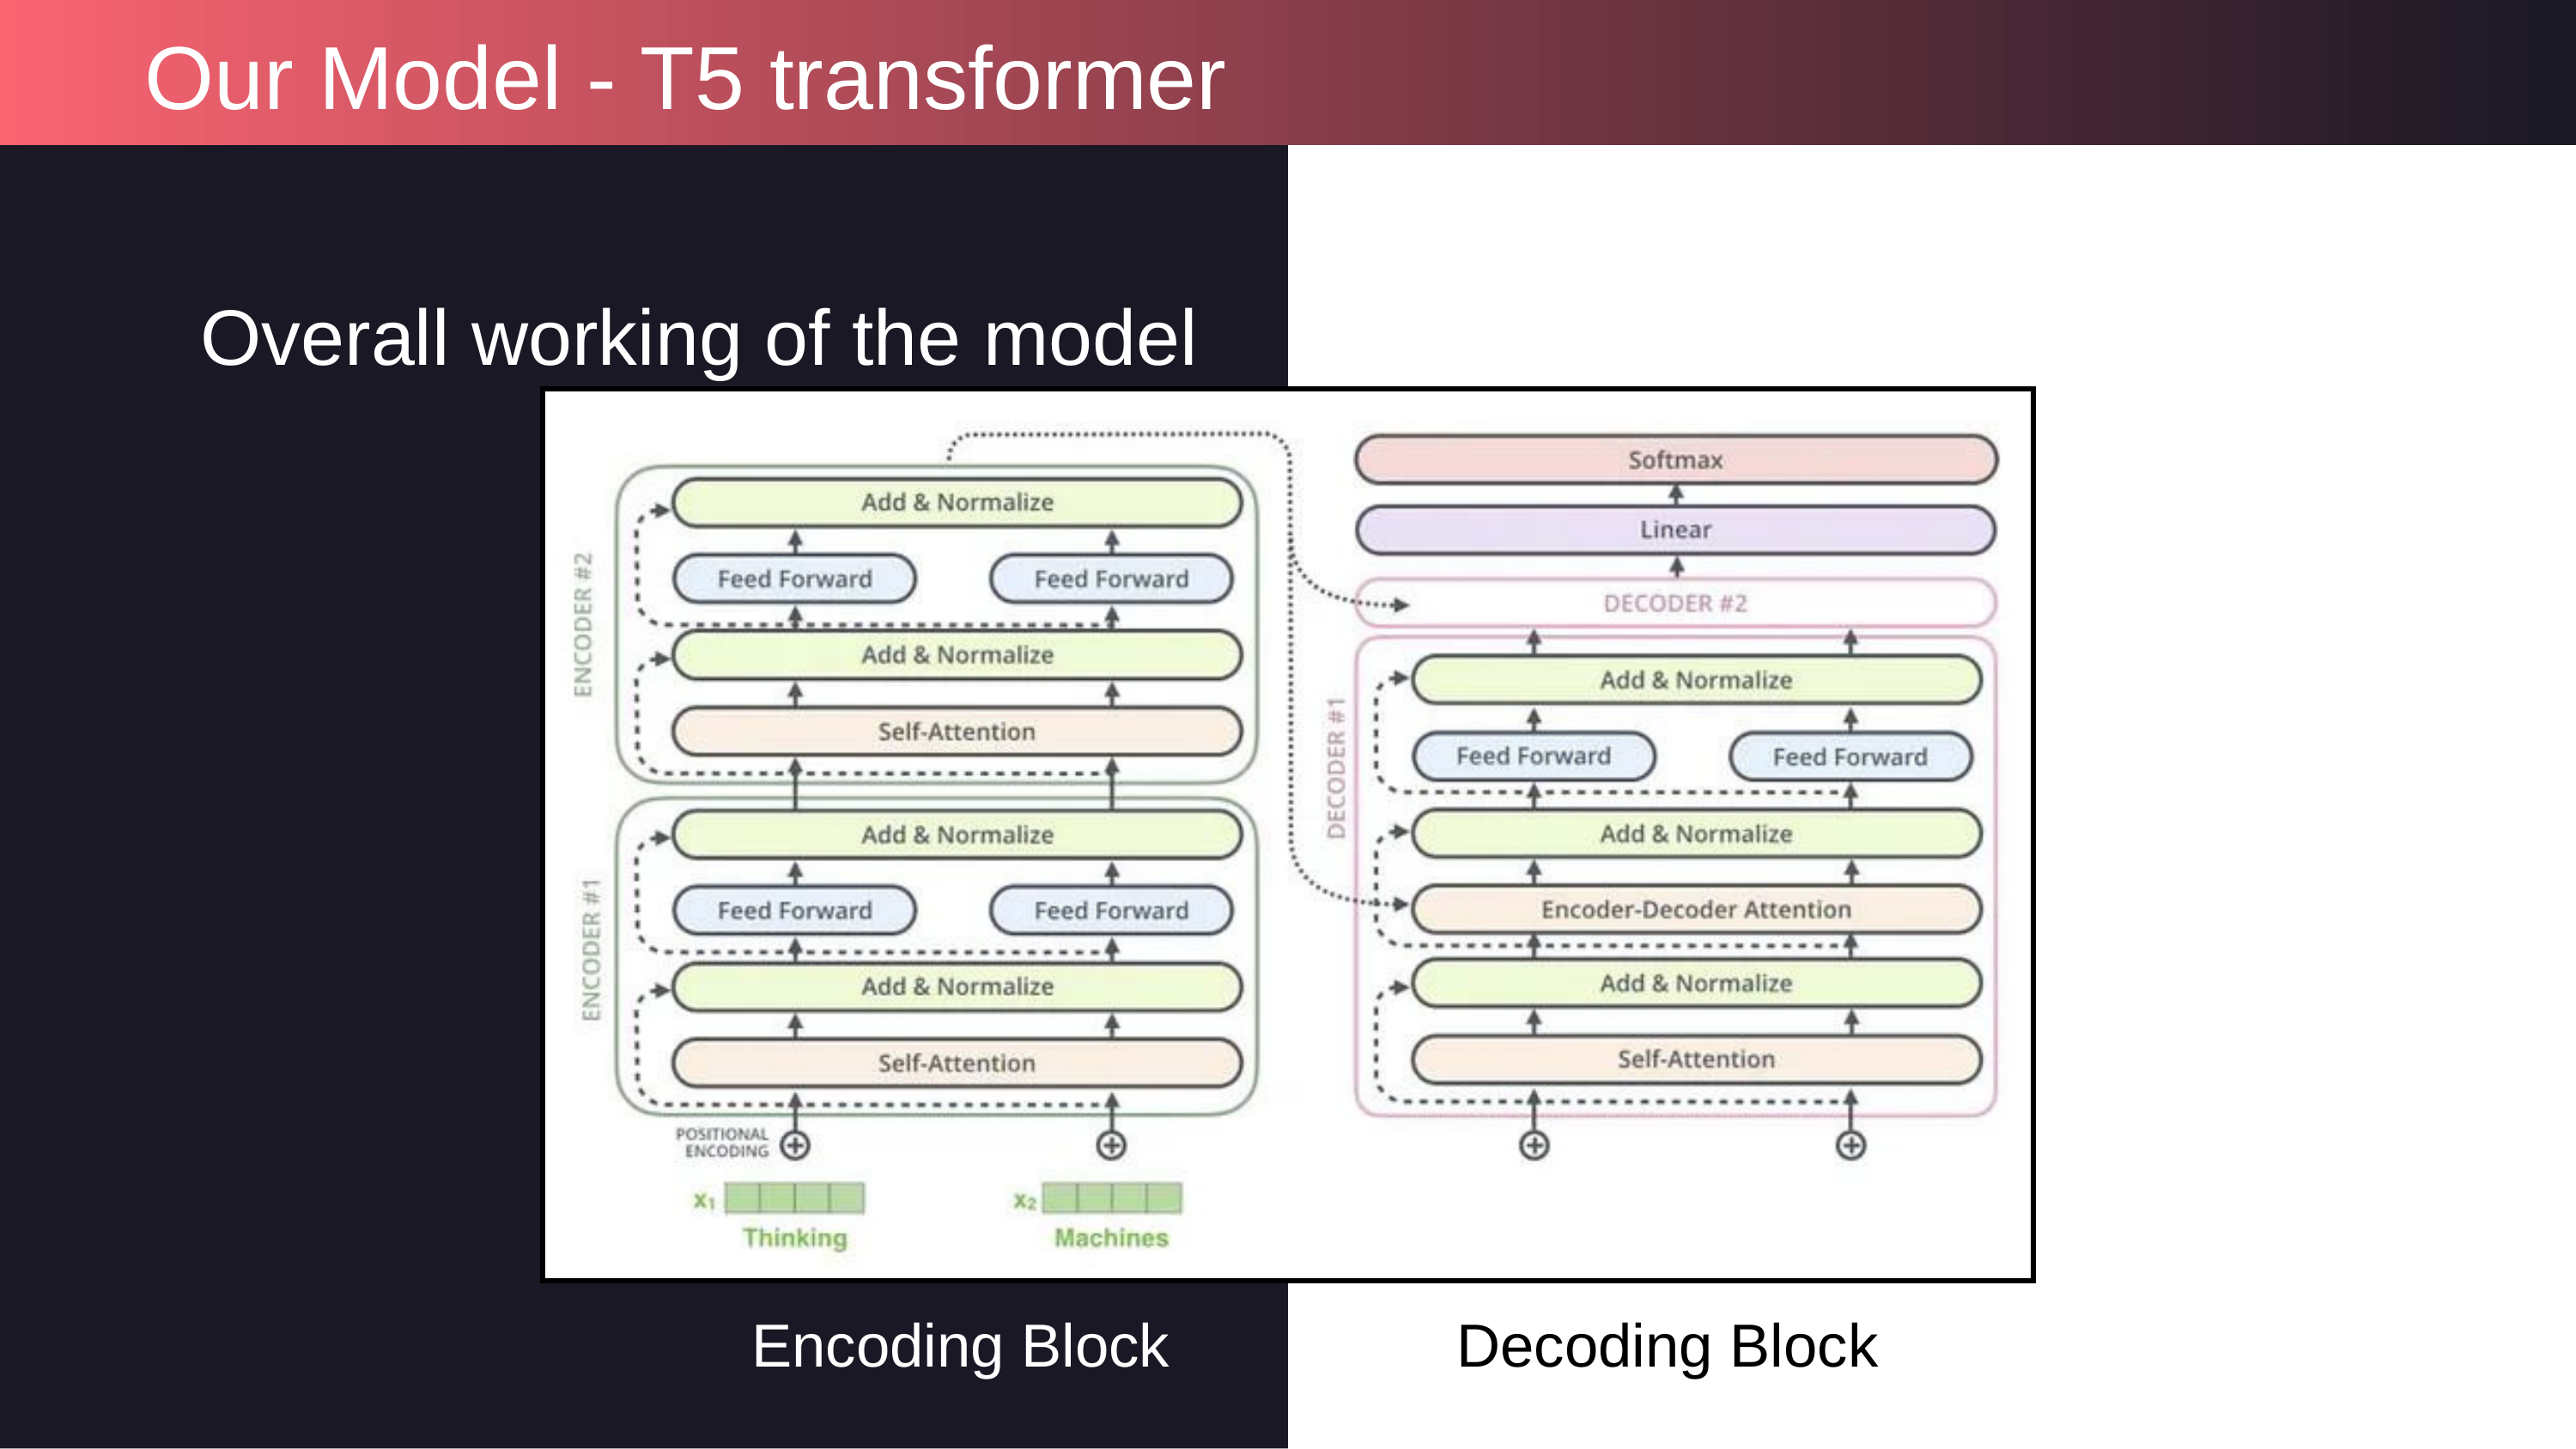

Our Model - T5 transformer
Overall working of the model

Encoding Block
Decoding Block